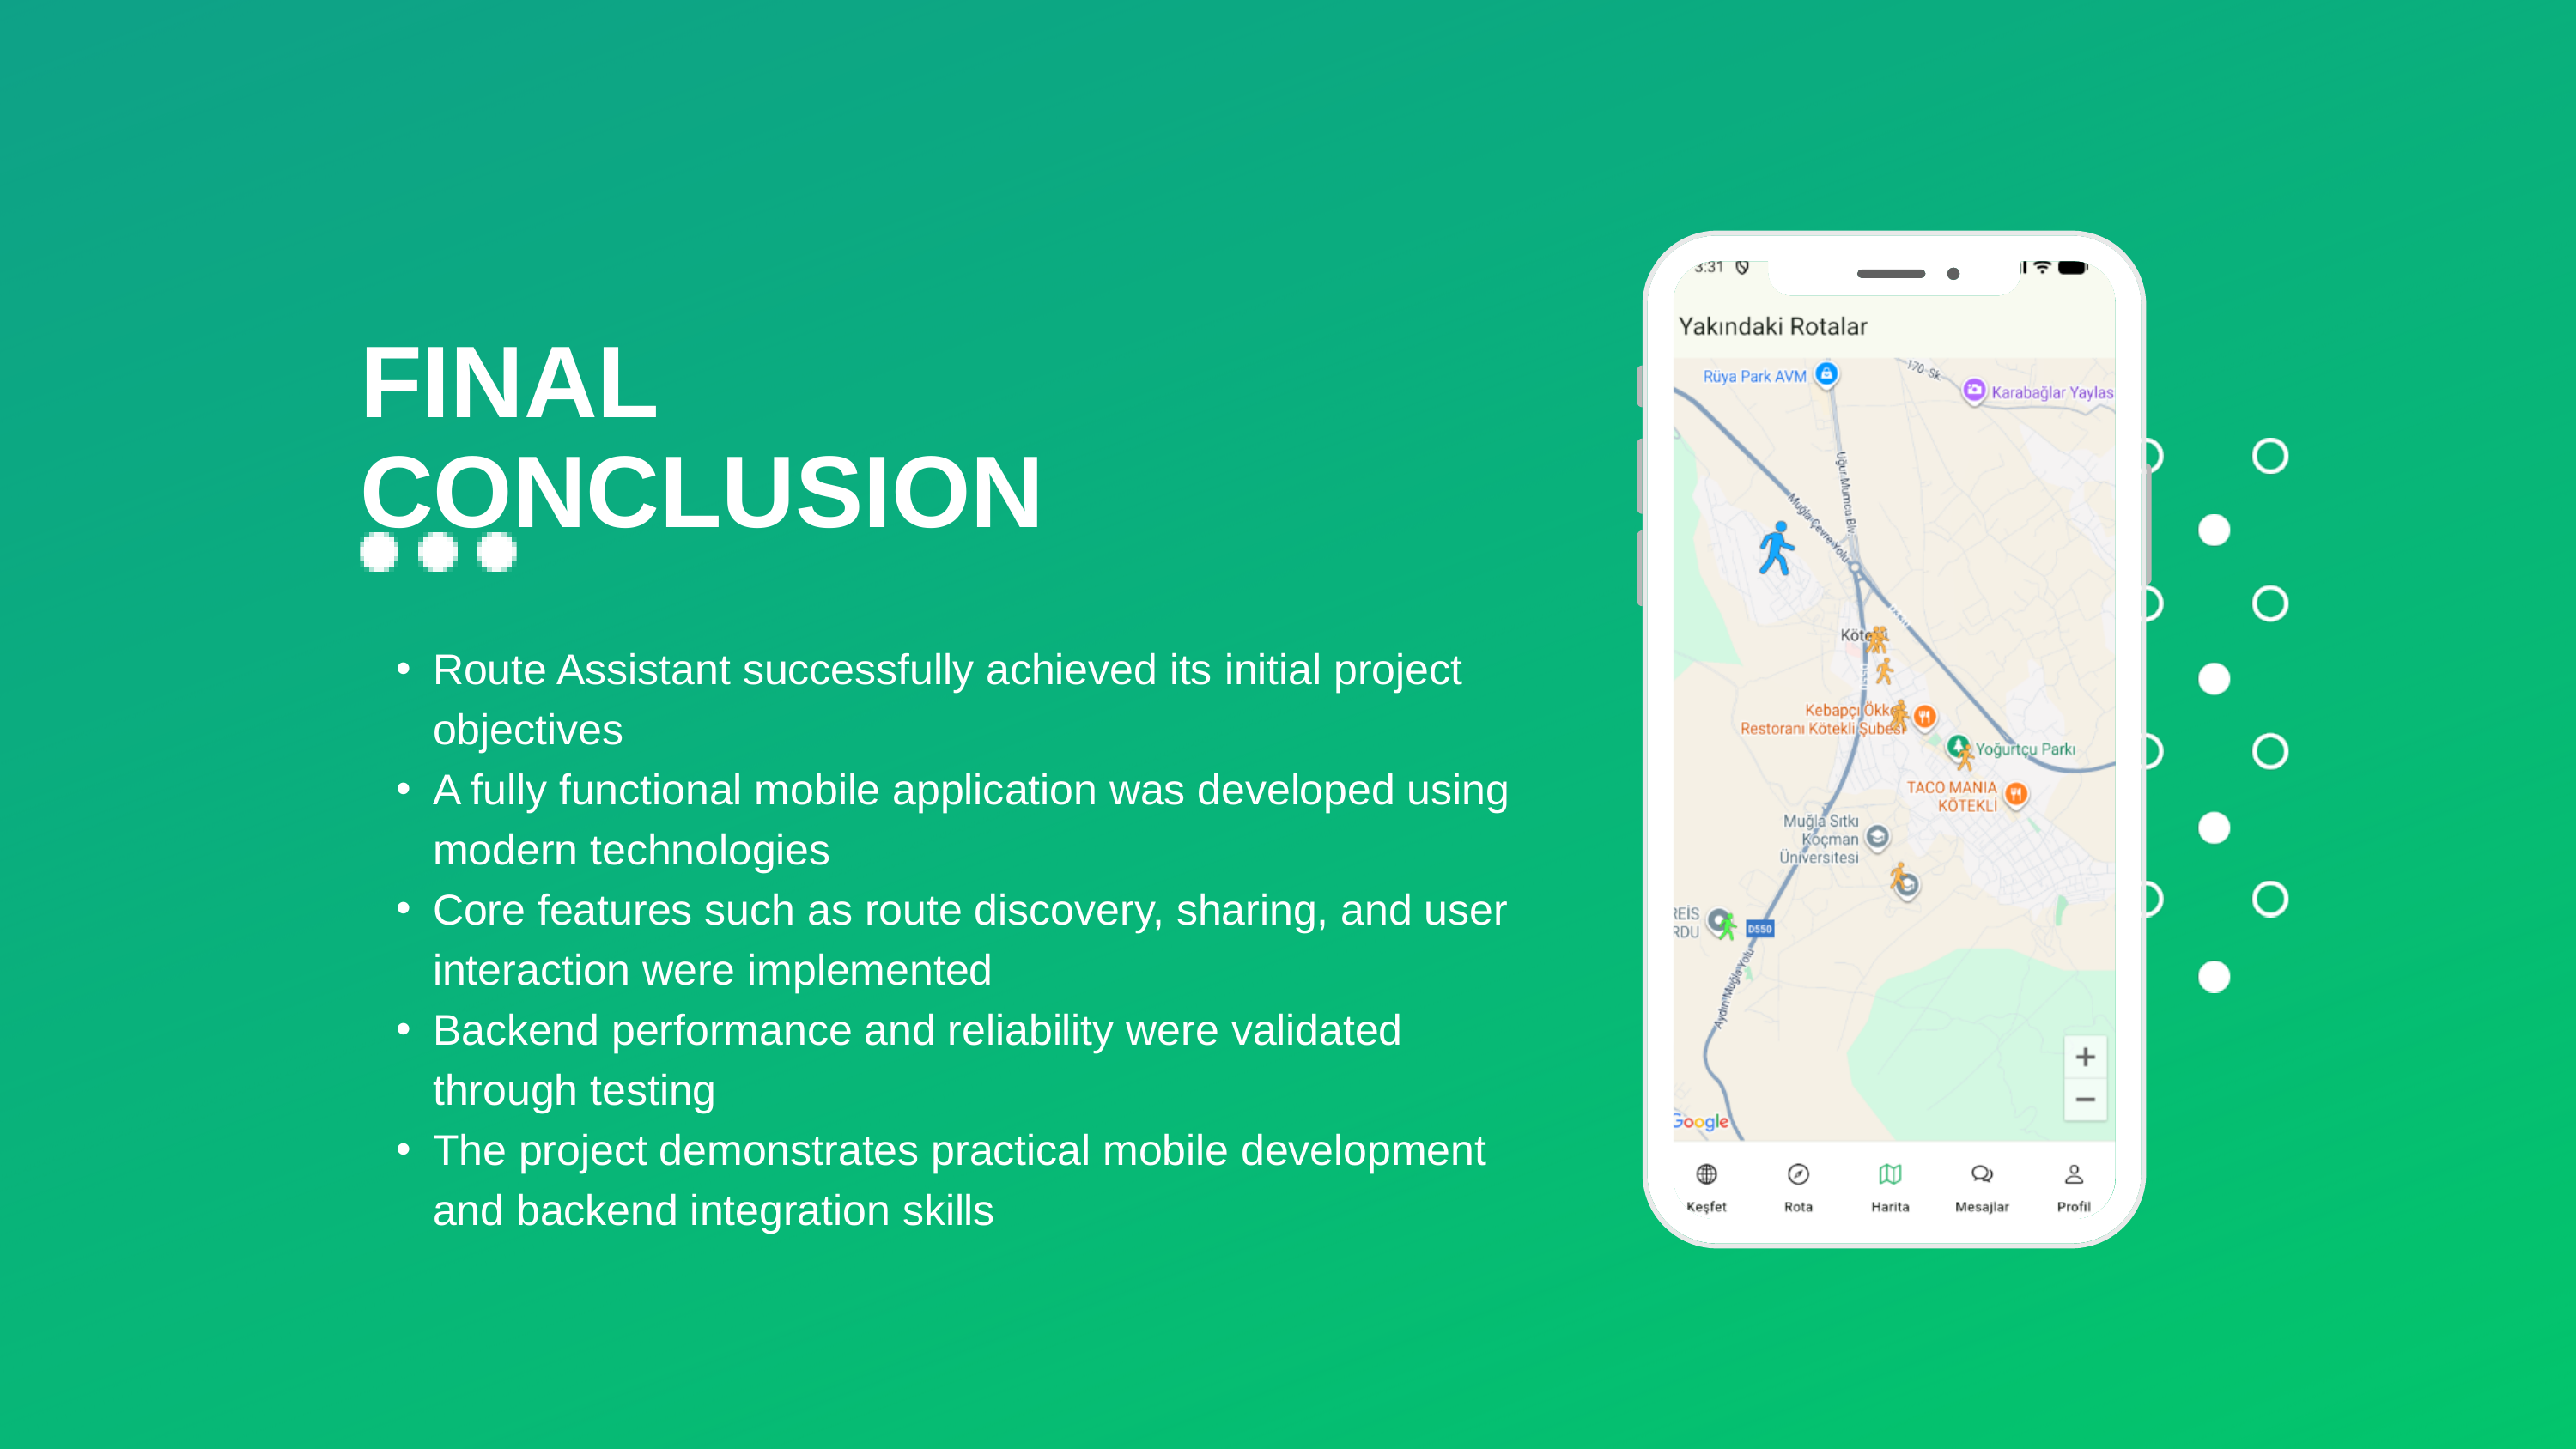

FINAL CONCLUSION

Route Assistant successfully achieved its initial project objectives
A fully functional mobile application was developed using modern technologies
Core features such as route discovery, sharing, and user interaction were implemented
Backend performance and reliability were validated through testing
The project demonstrates practical mobile development and backend integration skills